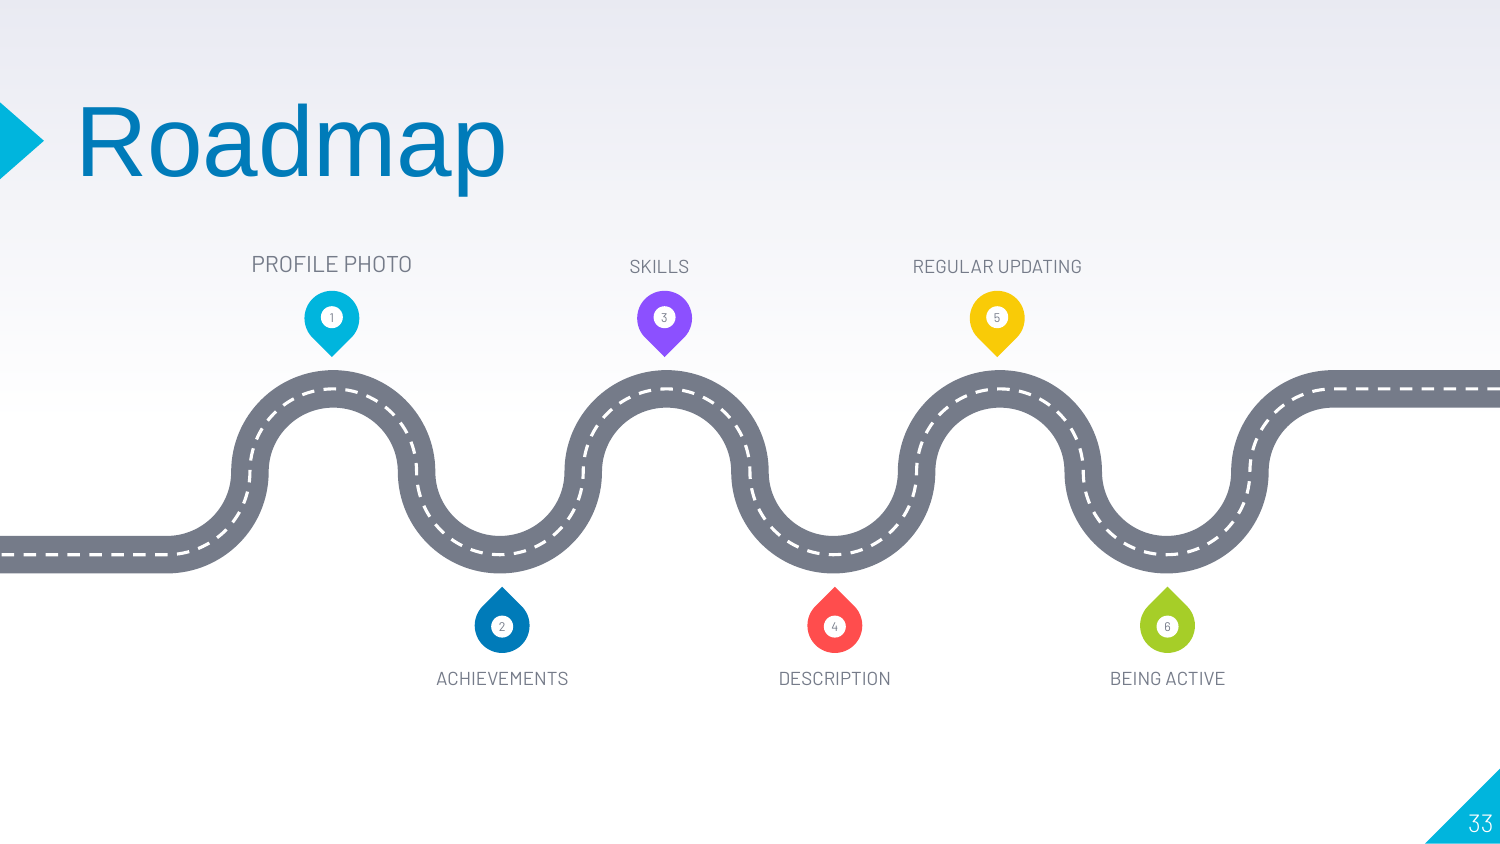

# Roadmap
PROFILE PHOTO
SKILLS
REGULAR UPDATING

1

3

5

2

4

6
ACHIEVEMENTS
DESCRIPTION
BEING ACTIVE
33